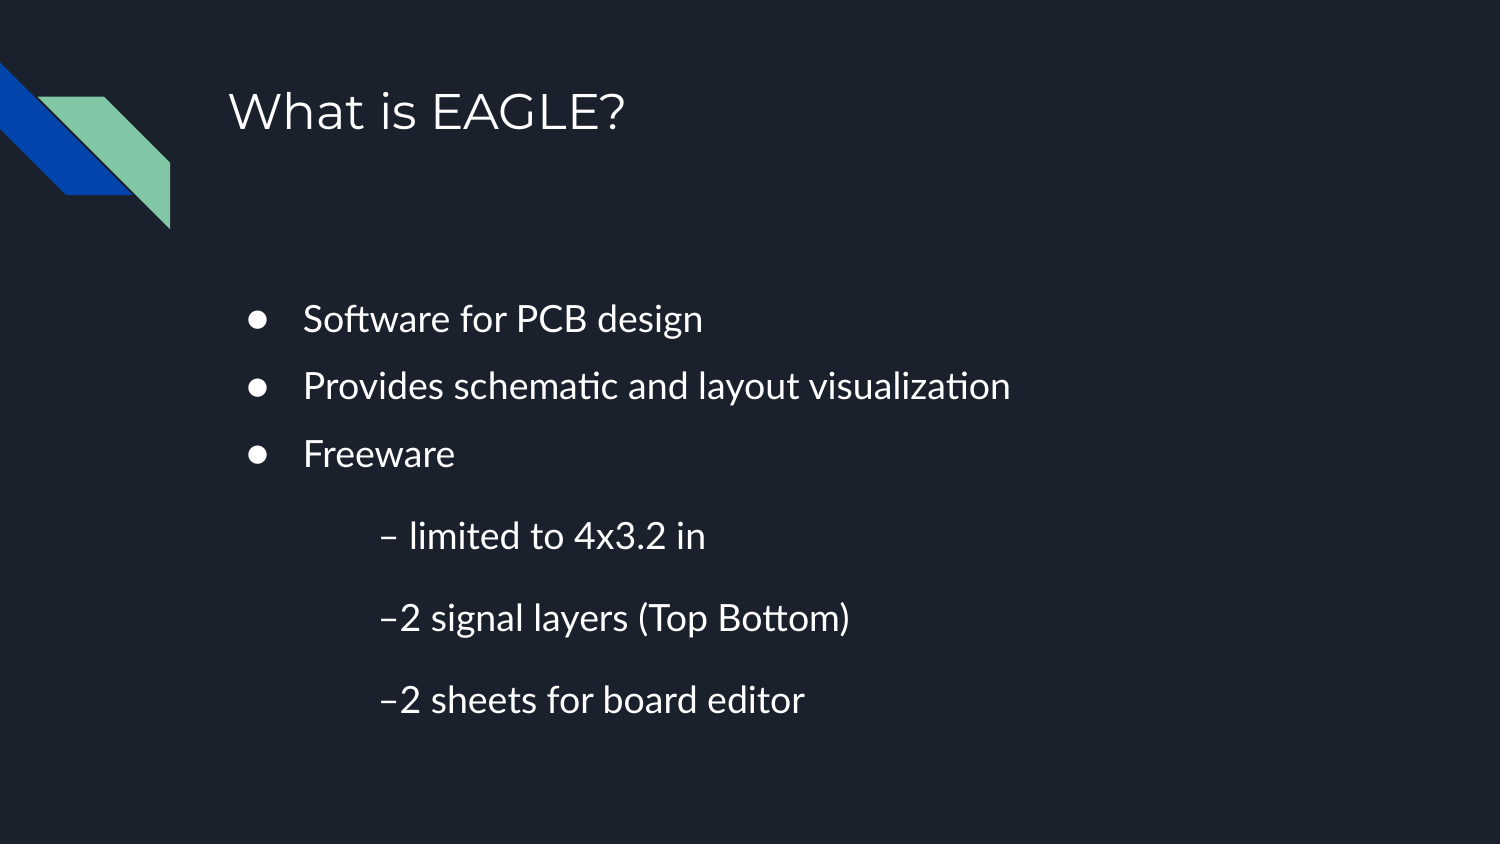

# What is EAGLE?
Software for PCB design
Provides schematic and layout visualization
Freeware
– limited to 4x3.2 in
–2 signal layers (Top Bottom)
–2 sheets for board editor